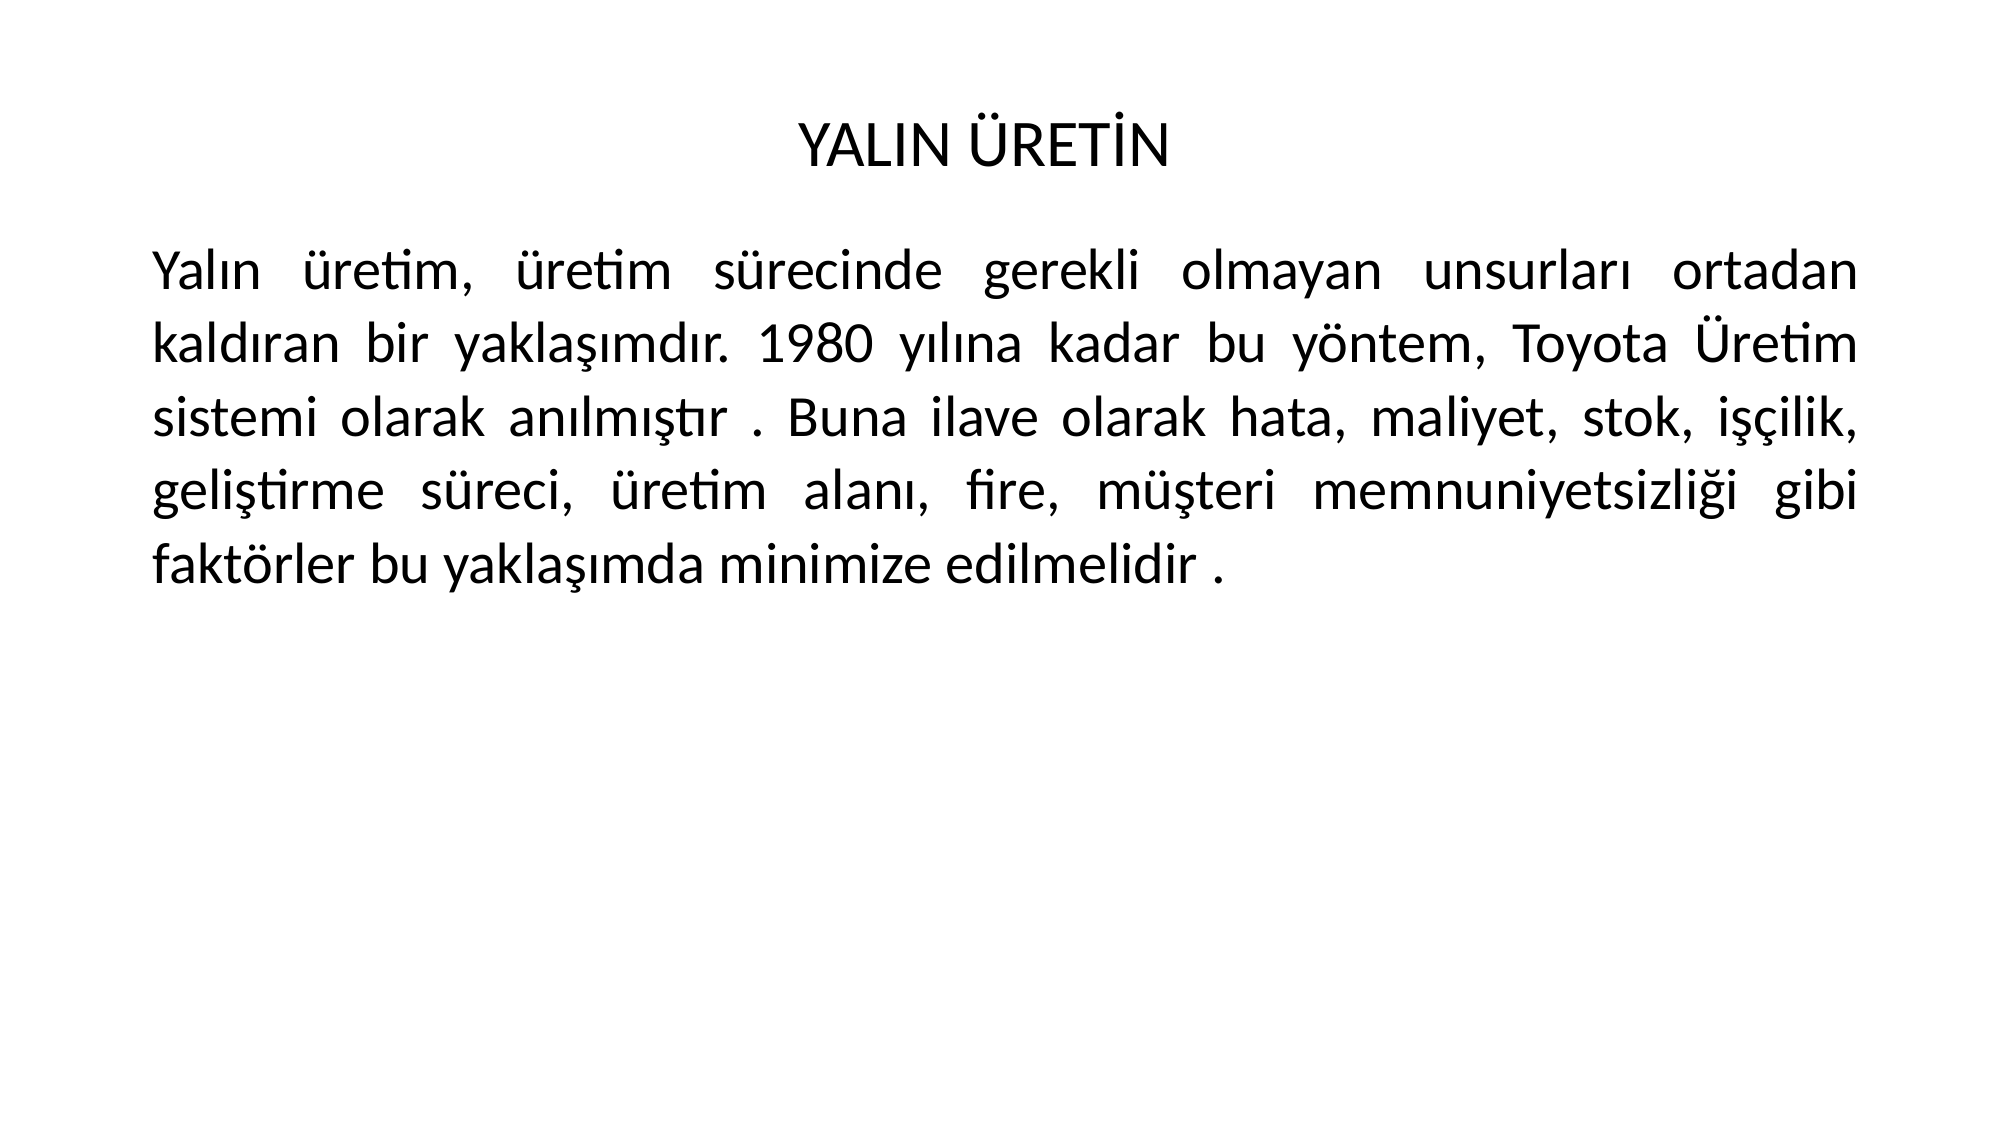

# YALIN ÜRETİN
Yalın üretim, üretim sürecinde gerekli olmayan unsurları ortadan kaldıran bir yaklaşımdır. 1980 yılına kadar bu yöntem, Toyota Üretim sistemi olarak anılmıştır . Buna ilave olarak hata, maliyet, stok, işçilik, geliştirme süreci, üretim alanı, fire, müşteri memnuniyetsizliği gibi faktörler bu yaklaşımda minimize edilmelidir .